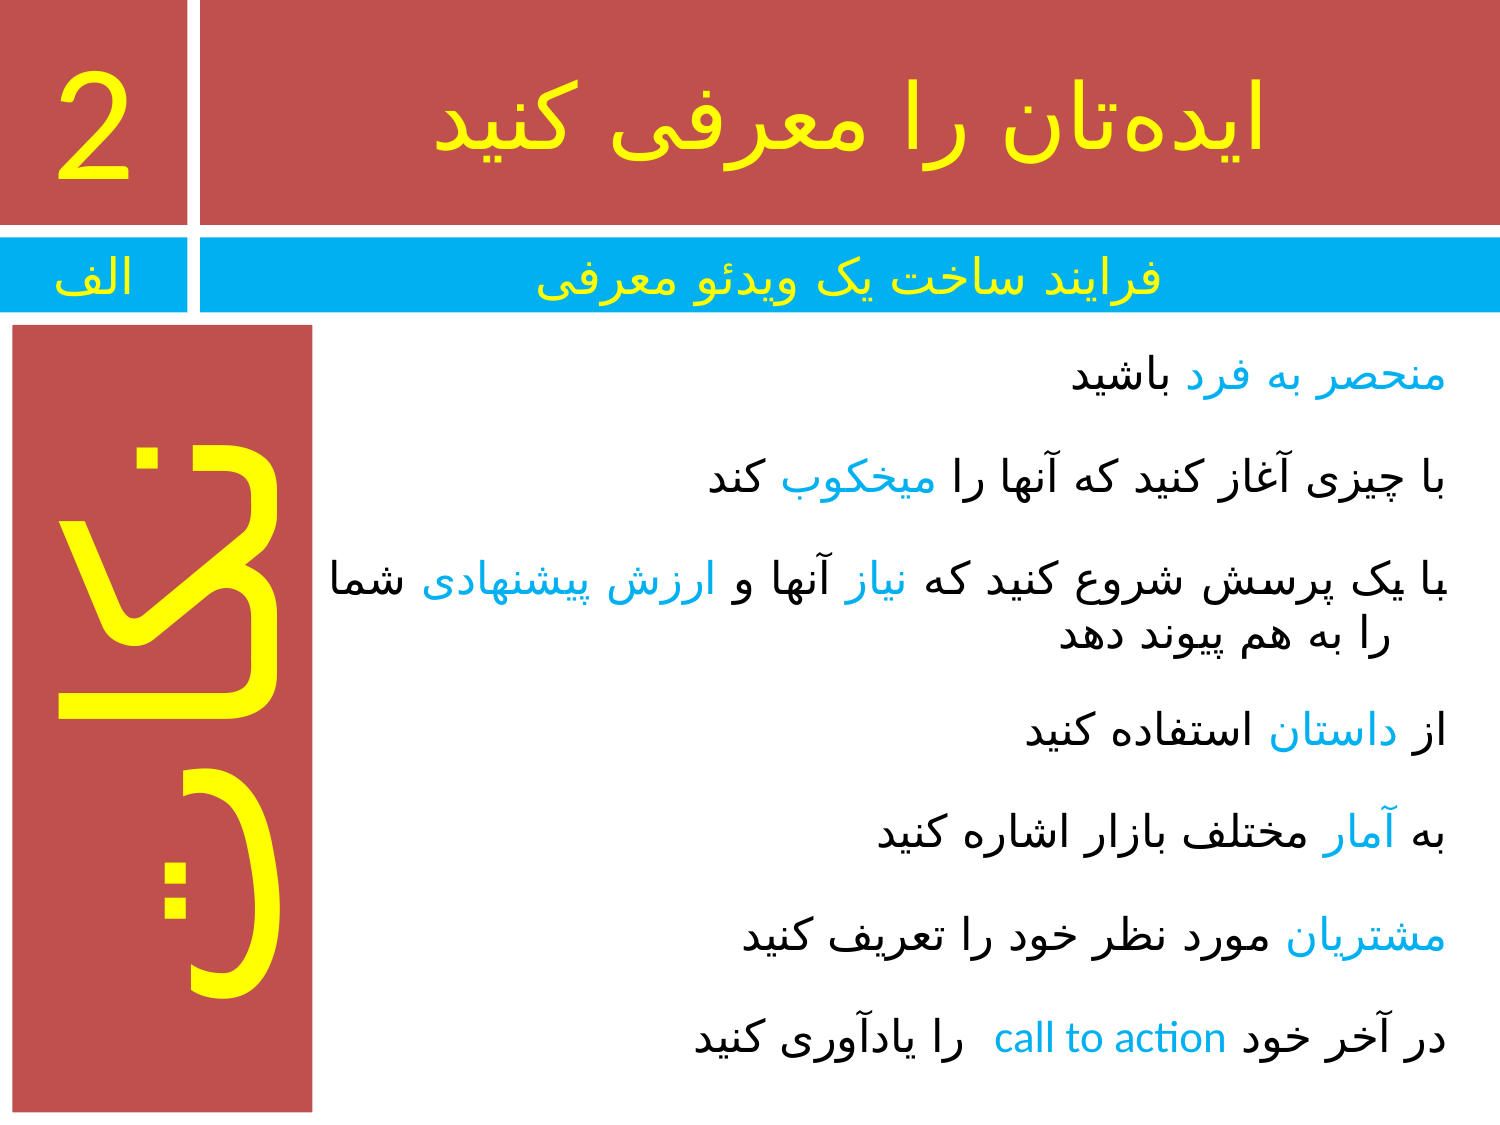

2
# ایده‌تان را معرفی کنید
الف
فرایند ساخت یک ویدئو معرفی
نکات
منحصر به فرد باشید

با چیزی آغاز کنید که آنها را میخکوب کند

با یک پرسش شروع کنید که نیاز آنها و ارزش پیشنهادی شما را به هم پیوند دهد

از داستان استفاده کنید

به آمار مختلف بازار اشاره کنید

مشتریان مورد نظر خود را تعریف کنید

در آخر خود call to action  را یادآوری کنید